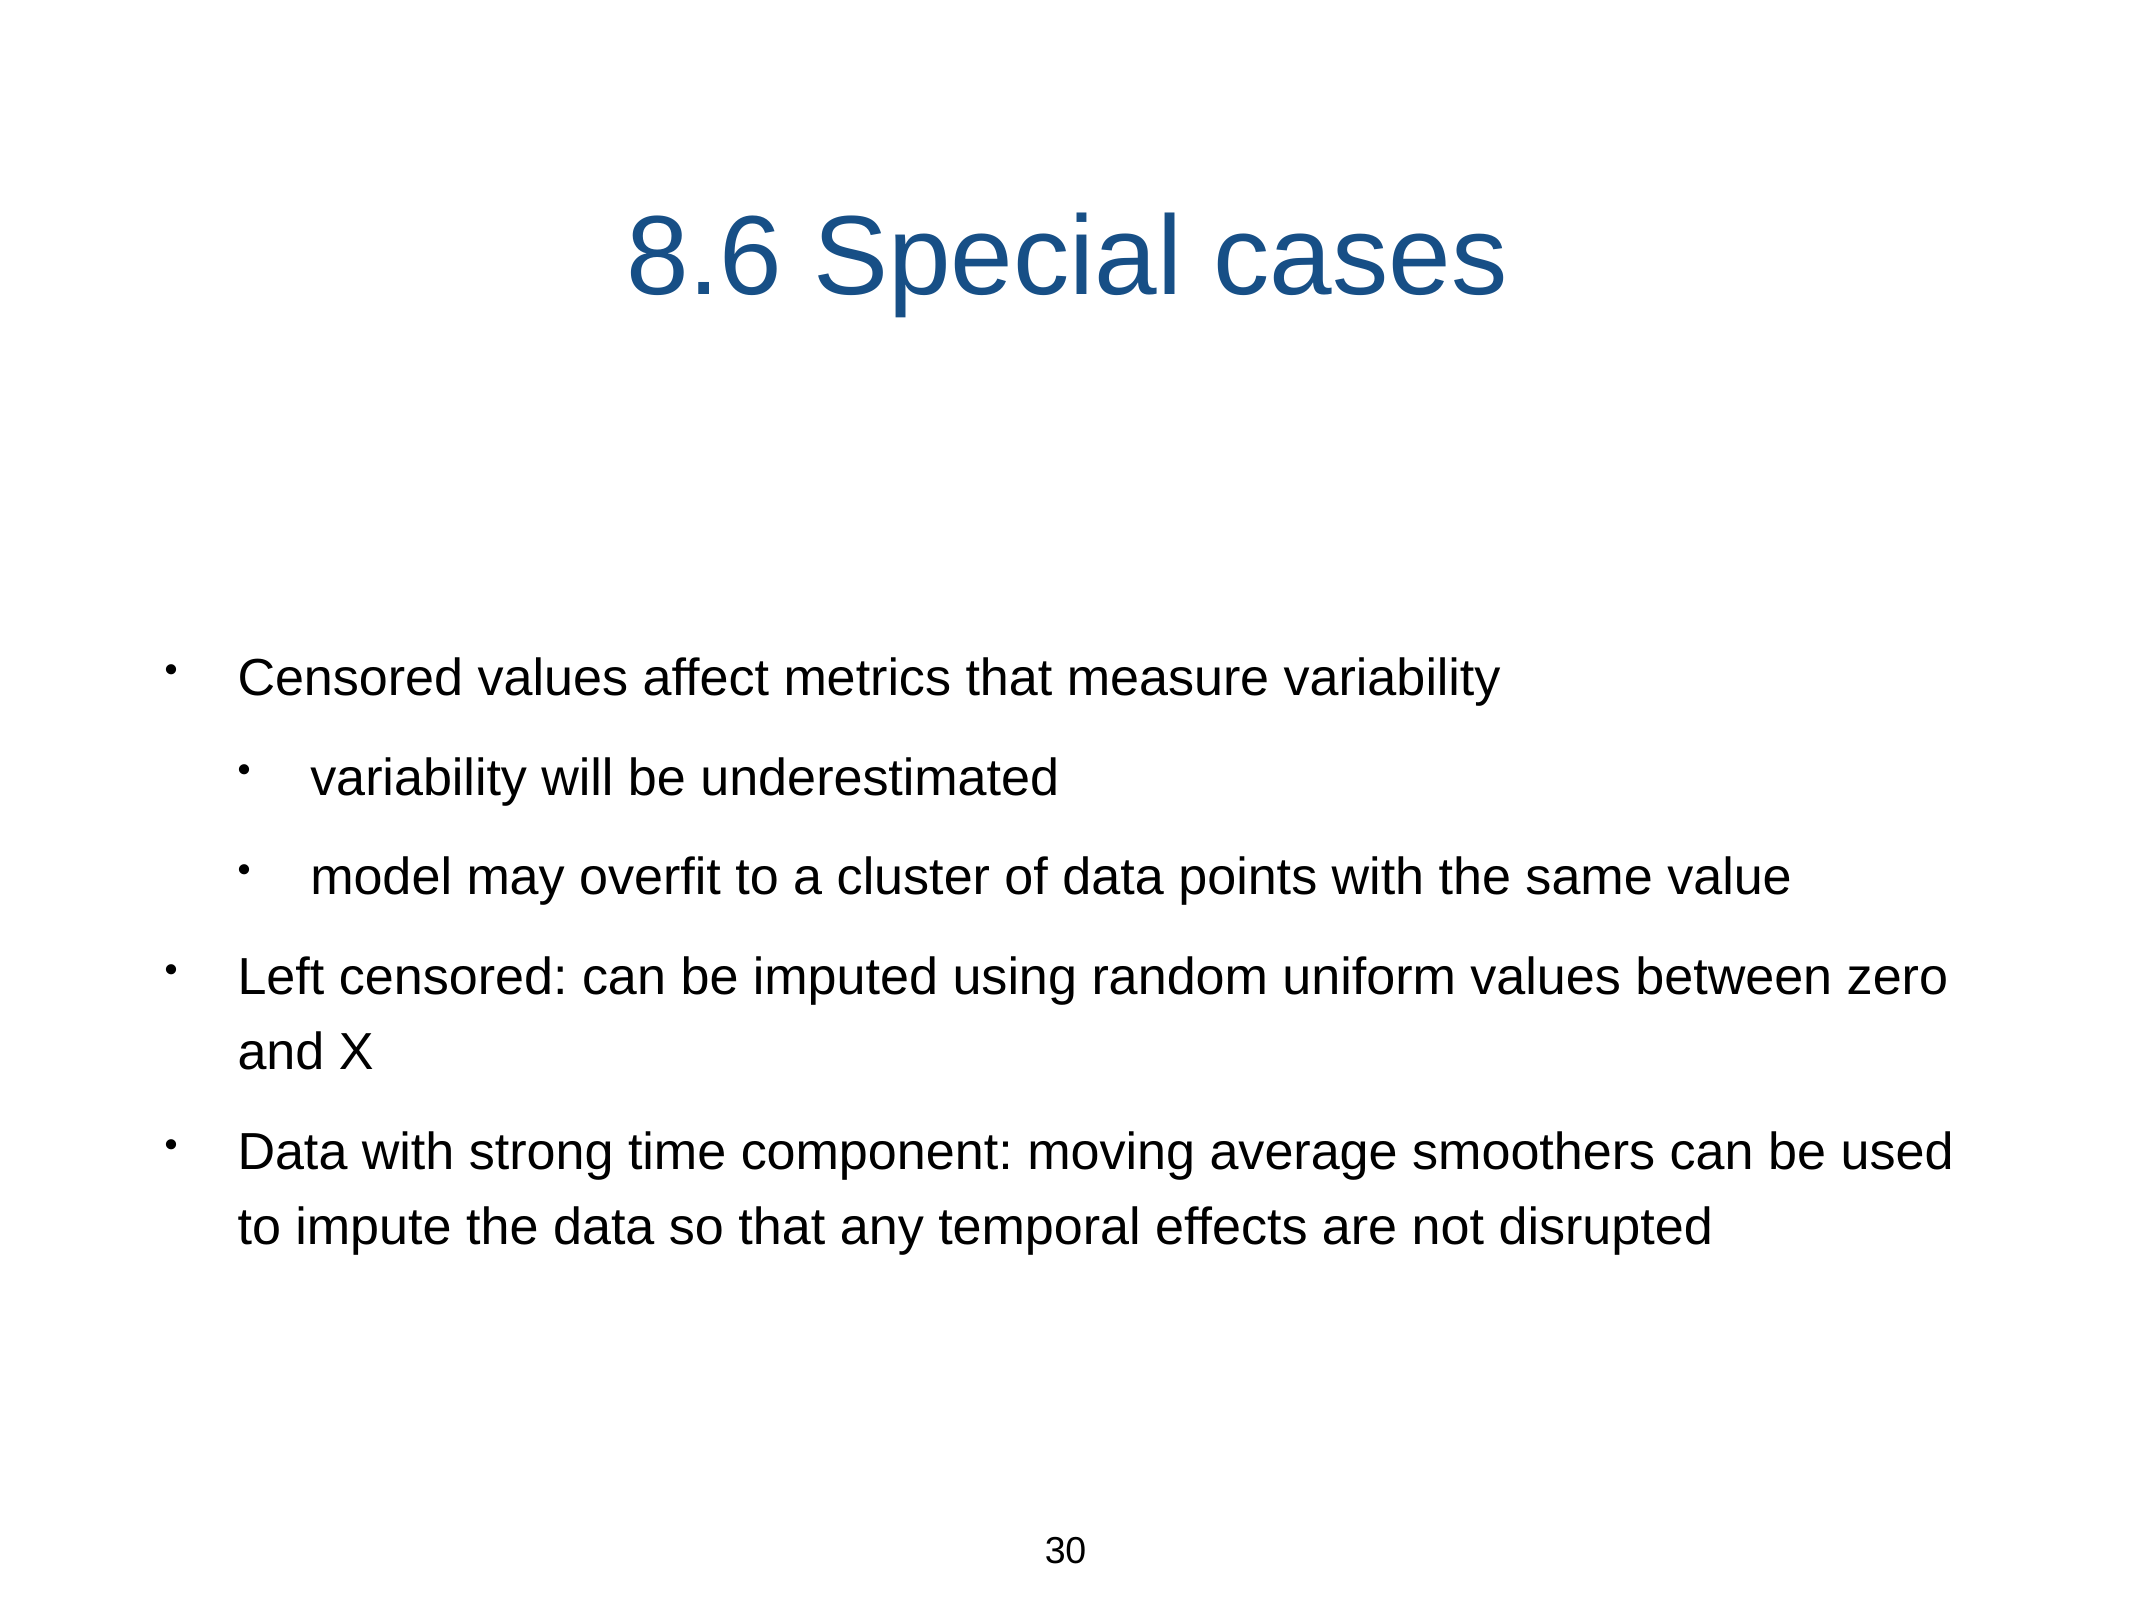

# 8.6 Special cases
Censored values affect metrics that measure variability
variability will be underestimated
model may overfit to a cluster of data points with the same value
Left censored: can be imputed using random uniform values between zero and X
Data with strong time component: moving average smoothers can be used to impute the data so that any temporal effects are not disrupted
30